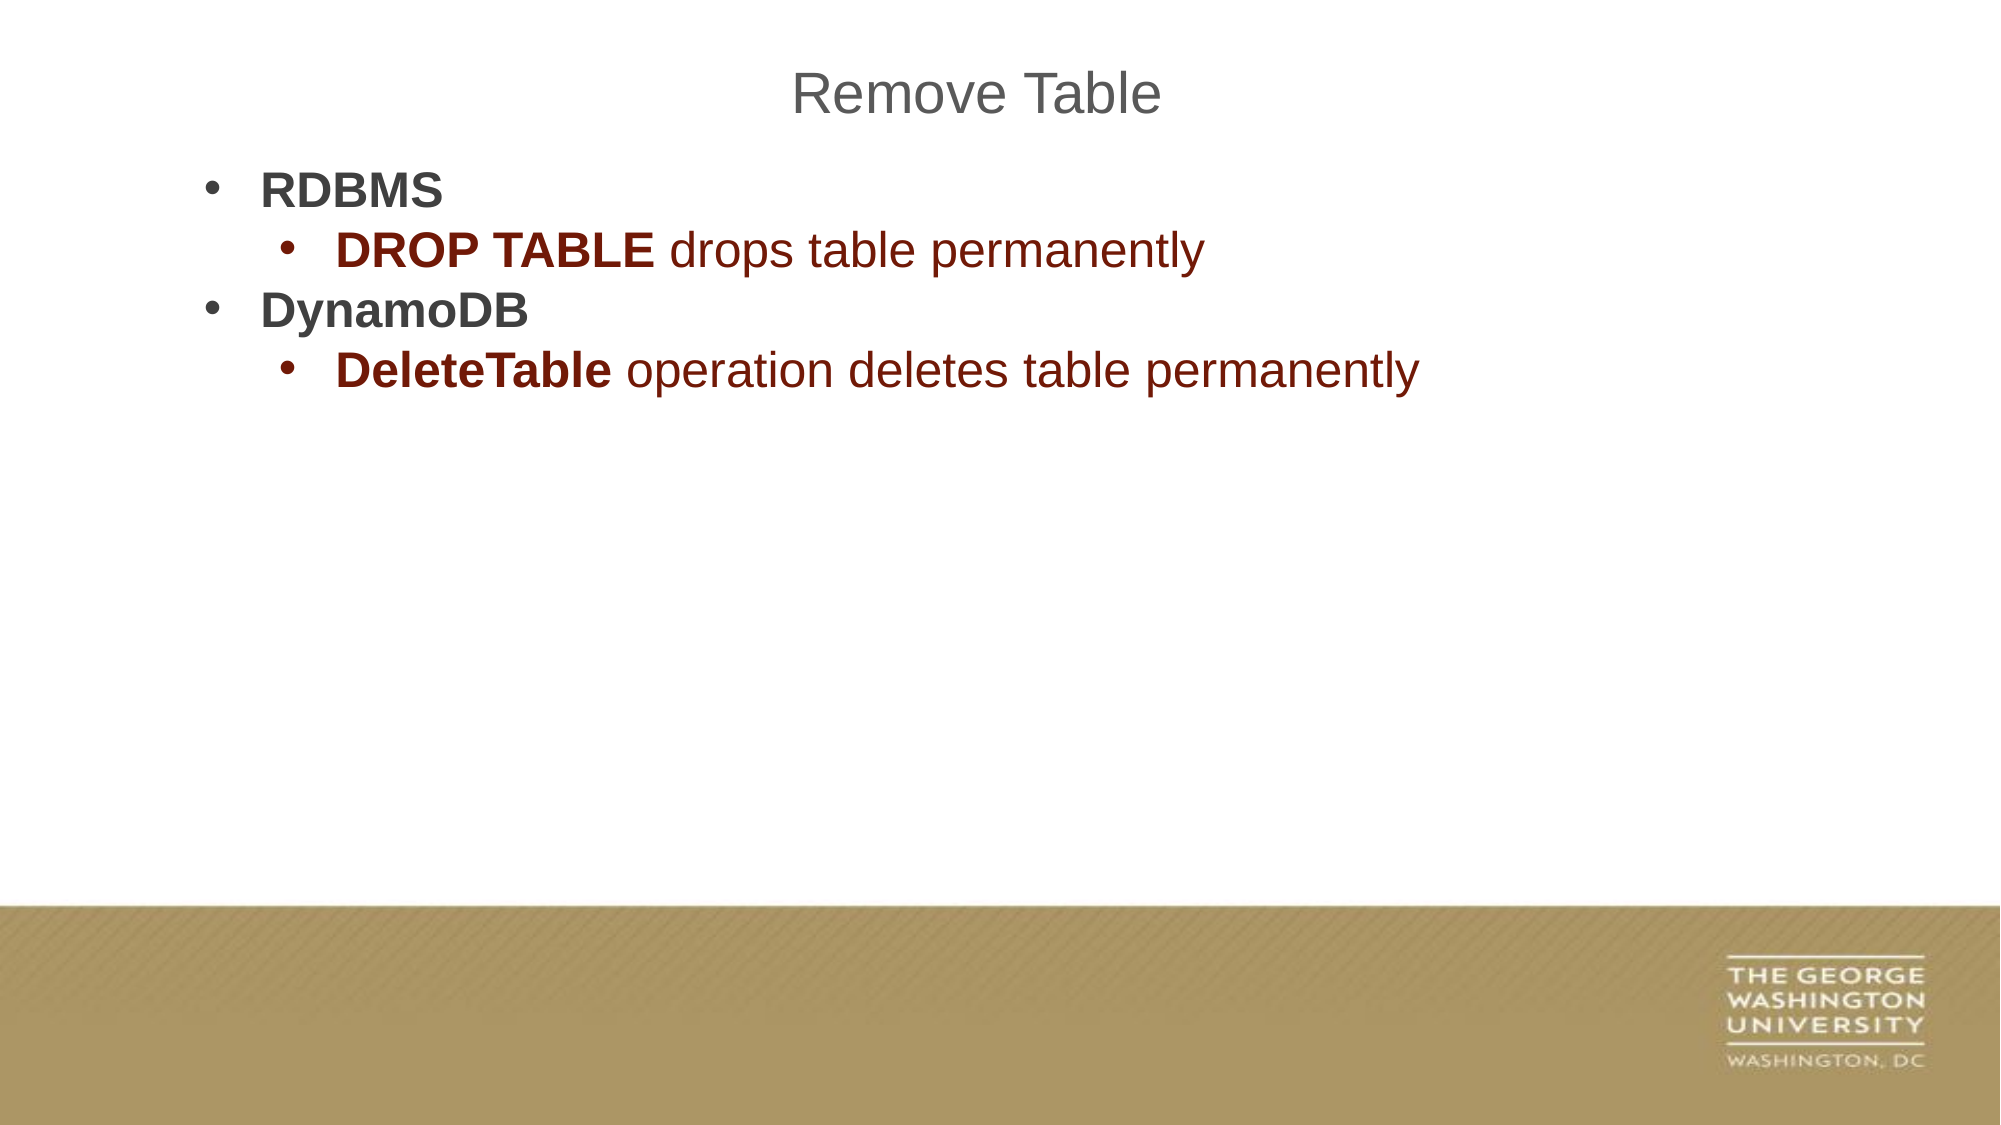

Remove Table
RDBMS
DROP TABLE drops table permanently
DynamoDB
DeleteTable operation deletes table permanently